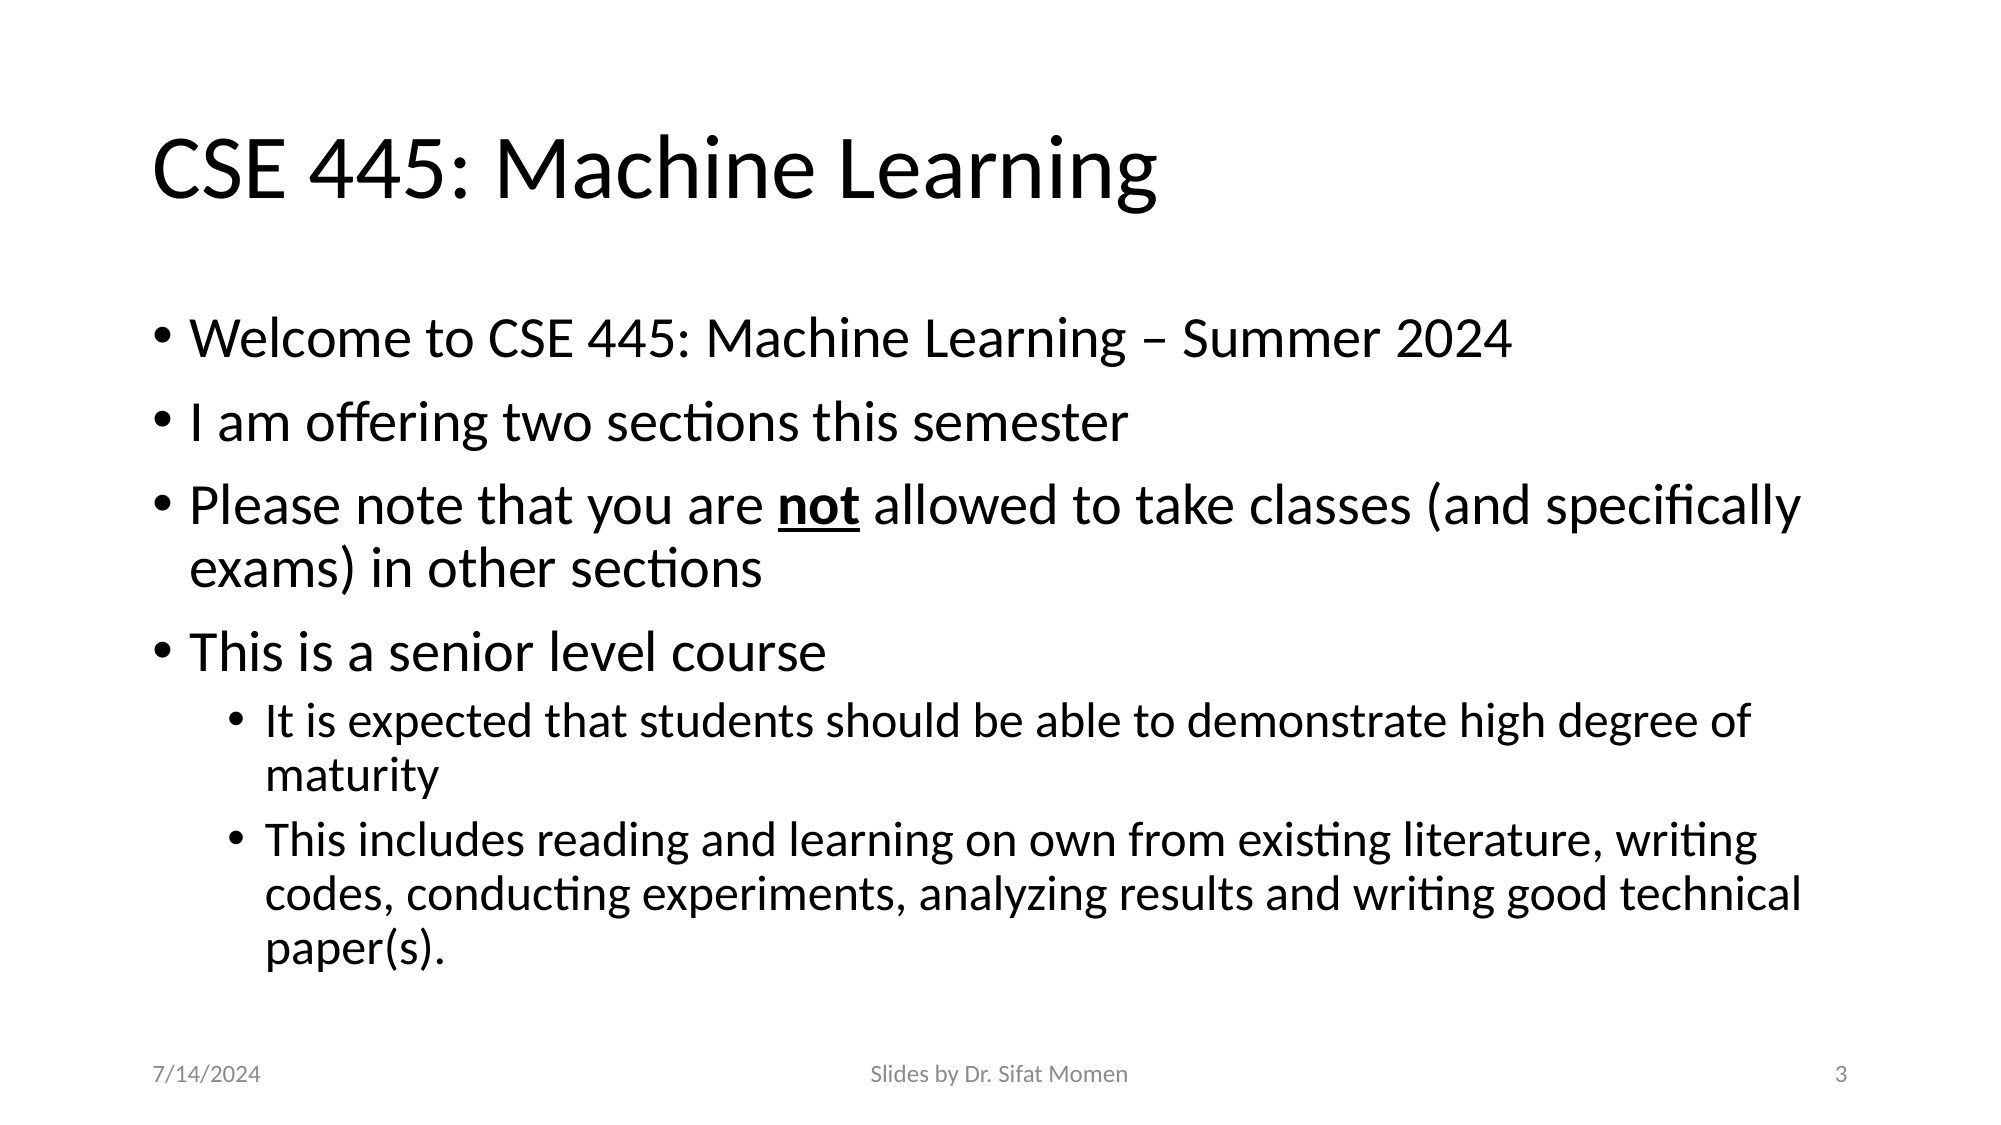

# CSE 445: Machine Learning
Welcome to CSE 445: Machine Learning – Summer 2024
I am offering two sections this semester
Please note that you are not allowed to take classes (and specifically exams) in other sections
This is a senior level course
It is expected that students should be able to demonstrate high degree of maturity
This includes reading and learning on own from existing literature, writing codes, conducting experiments, analyzing results and writing good technical paper(s).

7/14/2024
Slides by Dr. Sifat Momen
3